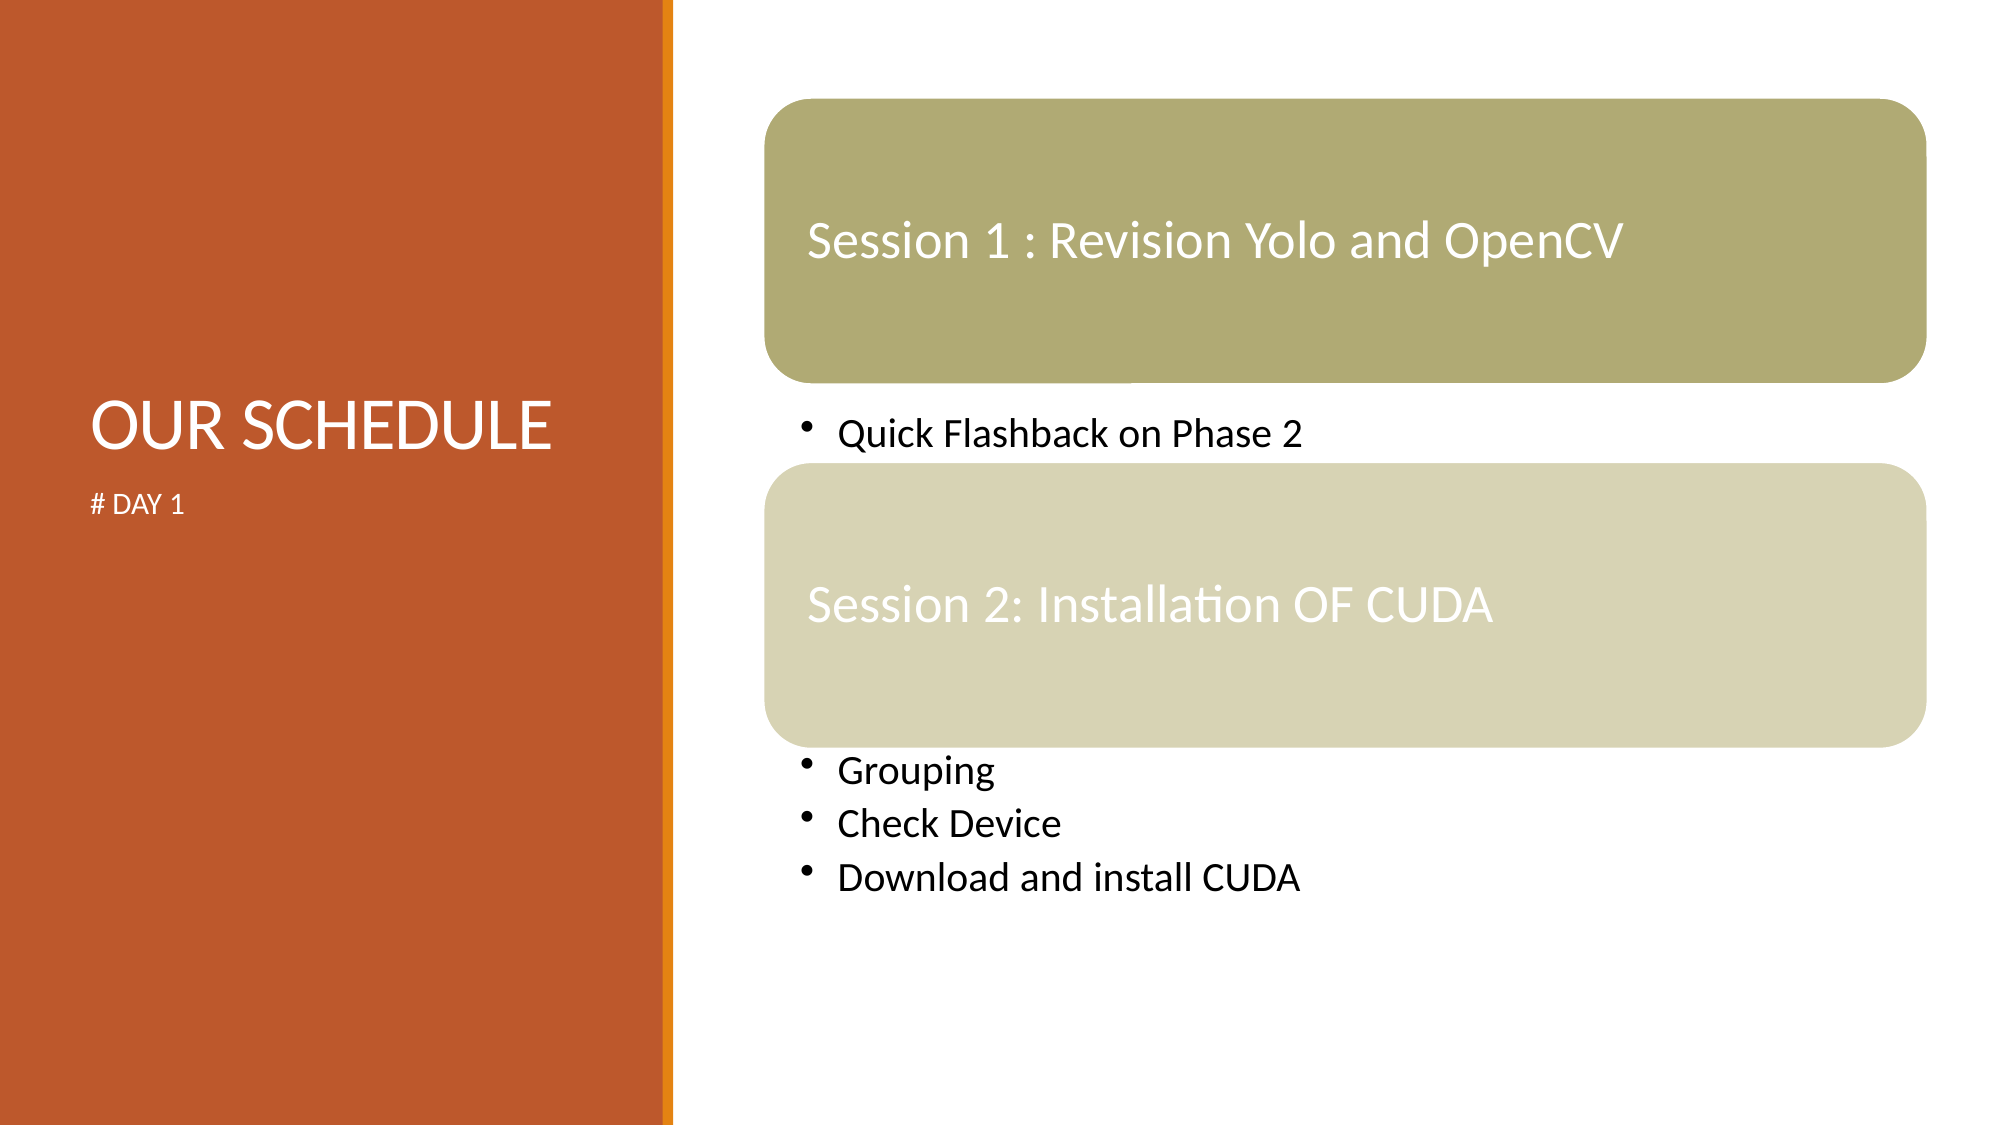

# OUR SCHEDULE
Session 1 : Revision Yolo and OpenCV
Quick Flashback on Phase 2
Session 2: Installation OF CUDA
Grouping
Check Device
Download and install CUDA
# DAY 1